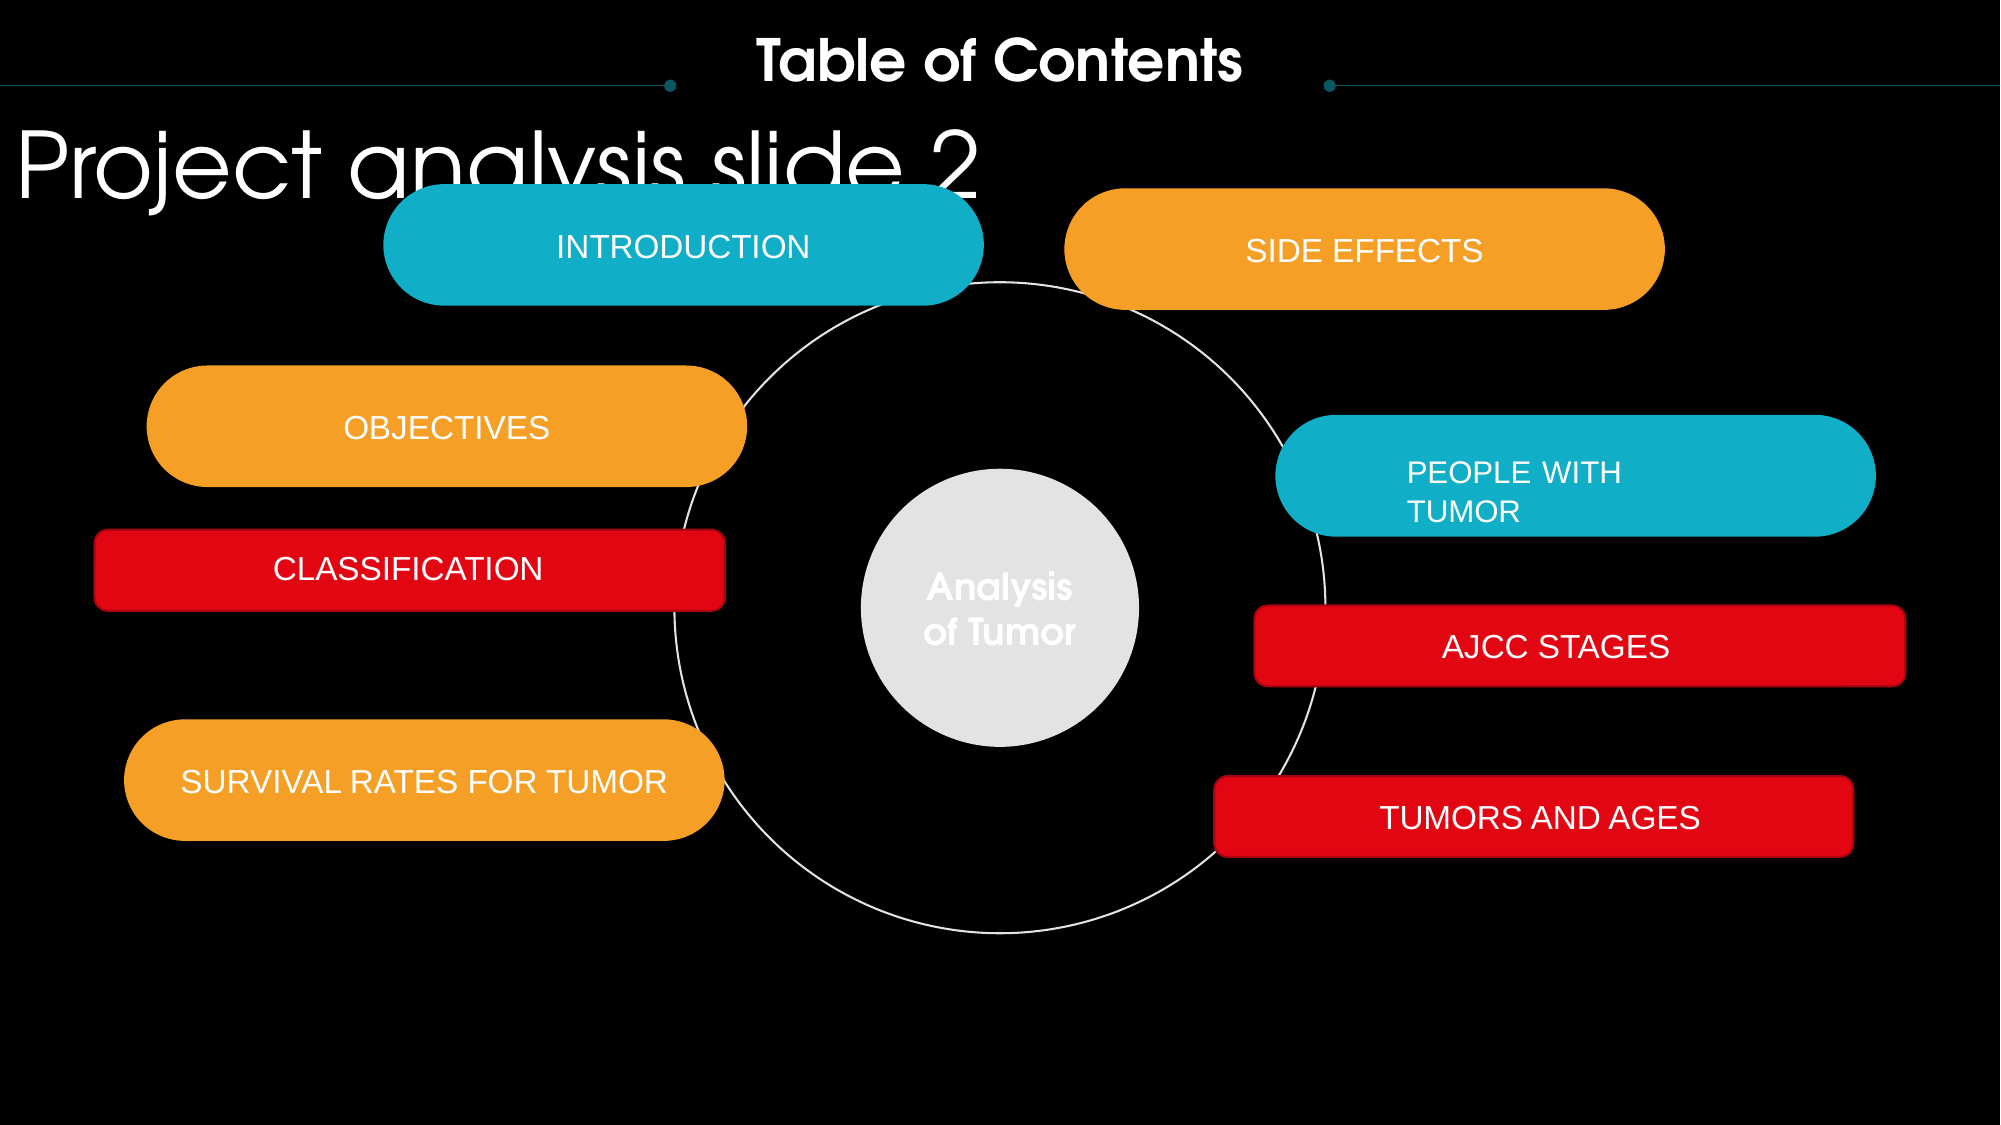

Table of Contents
Project analysis slide 2
INTRODUCTION
SIDE EFFECTS

OBJECTIVES

PEOPLE WITH TUMOR
Analysis of Tumor

CLASSIFICATION

AJCC STAGES
SURVIVAL RATES FOR TUMOR

TUMORS AND AGES